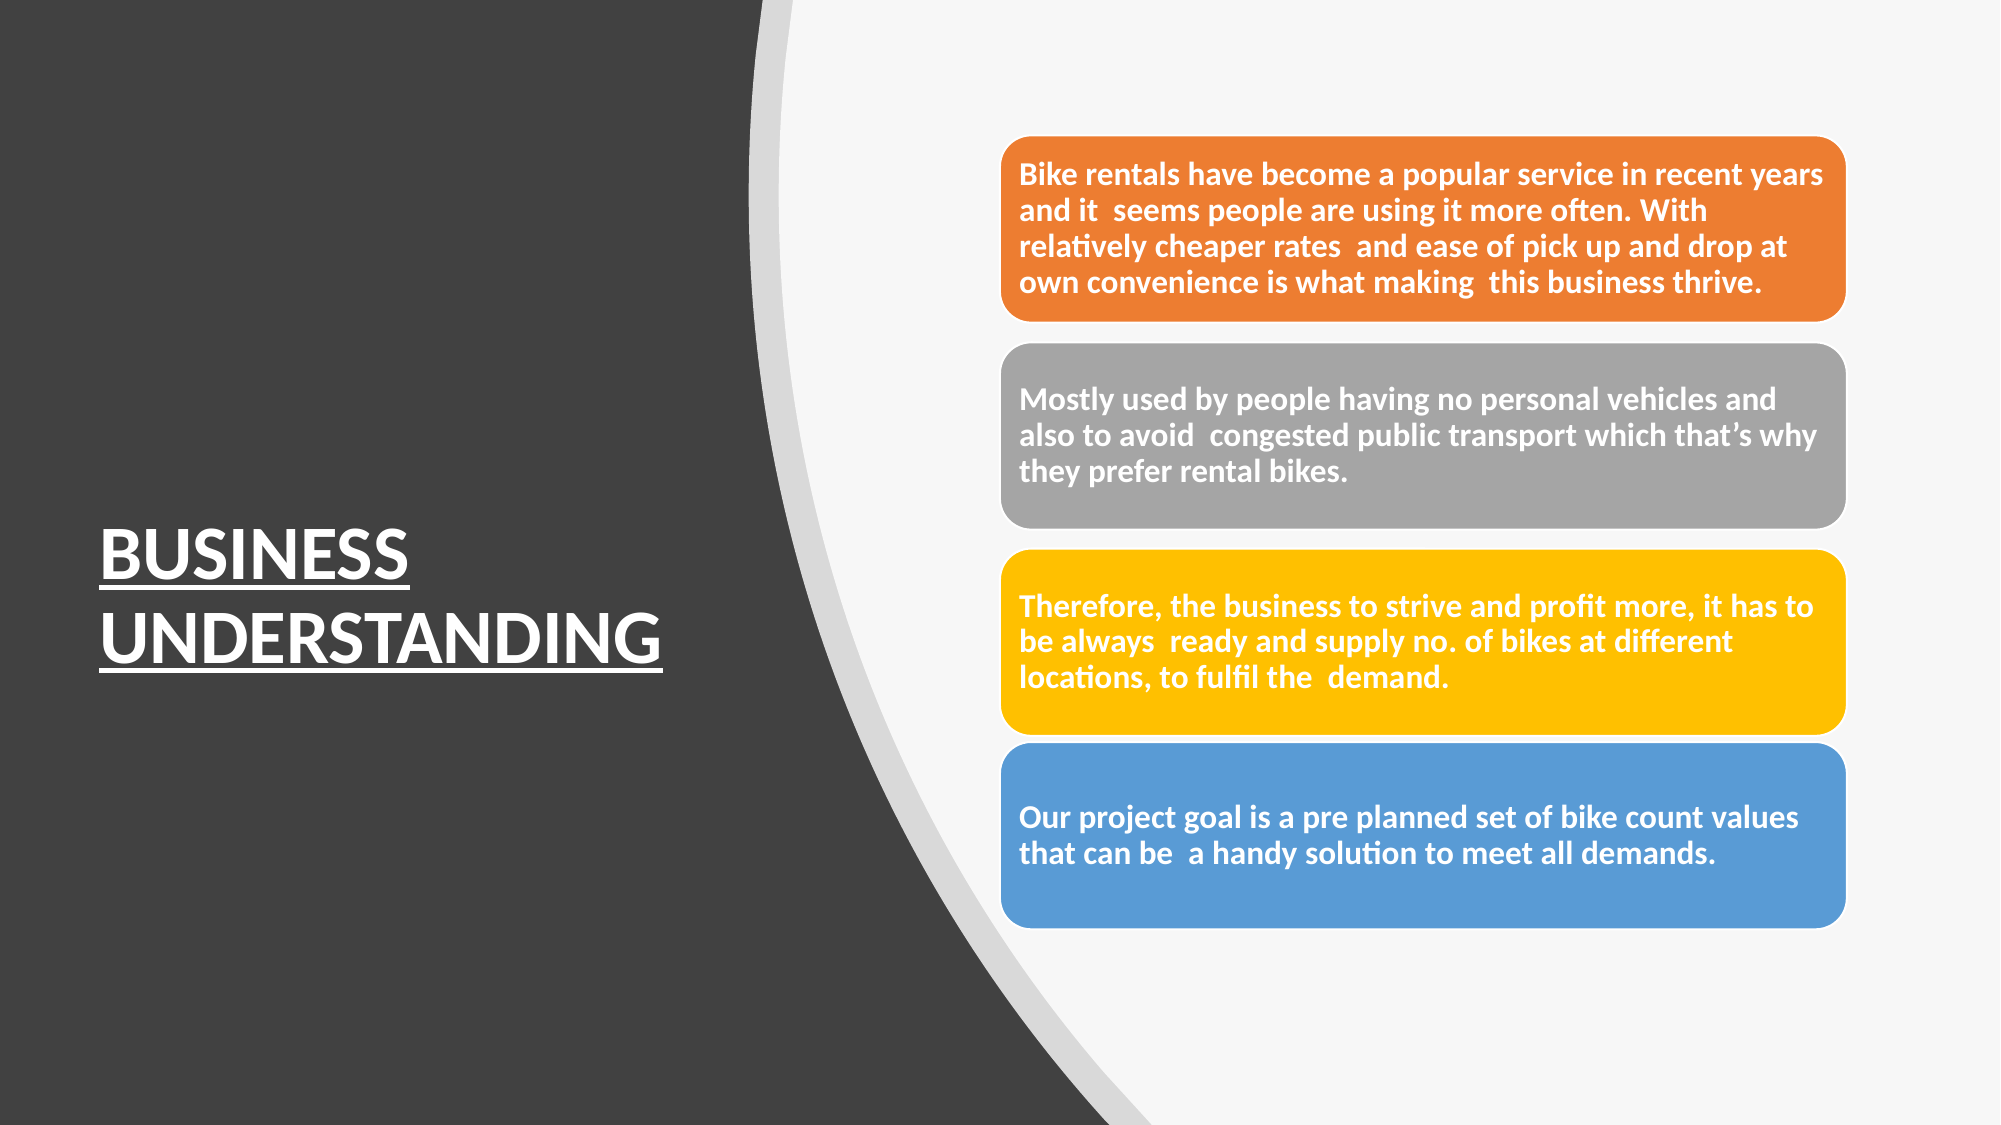

Bike rentals have become a popular service in recent years and it  seems people are using it more often. With relatively cheaper rates  and ease of pick up and drop at own convenience is what making  this business thrive.

Mostly used by people having no personal vehicles and also to avoid  congested public transport which that’s why they prefer rental bikes.

Therefore, the business to strive and proﬁt more, it has to be always  ready and supply no. of bikes at different locations, to fulﬁl the  demand.

Our project goal is a pre planned set of bike count values that can be  a handy solution to meet all demands.
# BUSINESS UNDERSTANDING